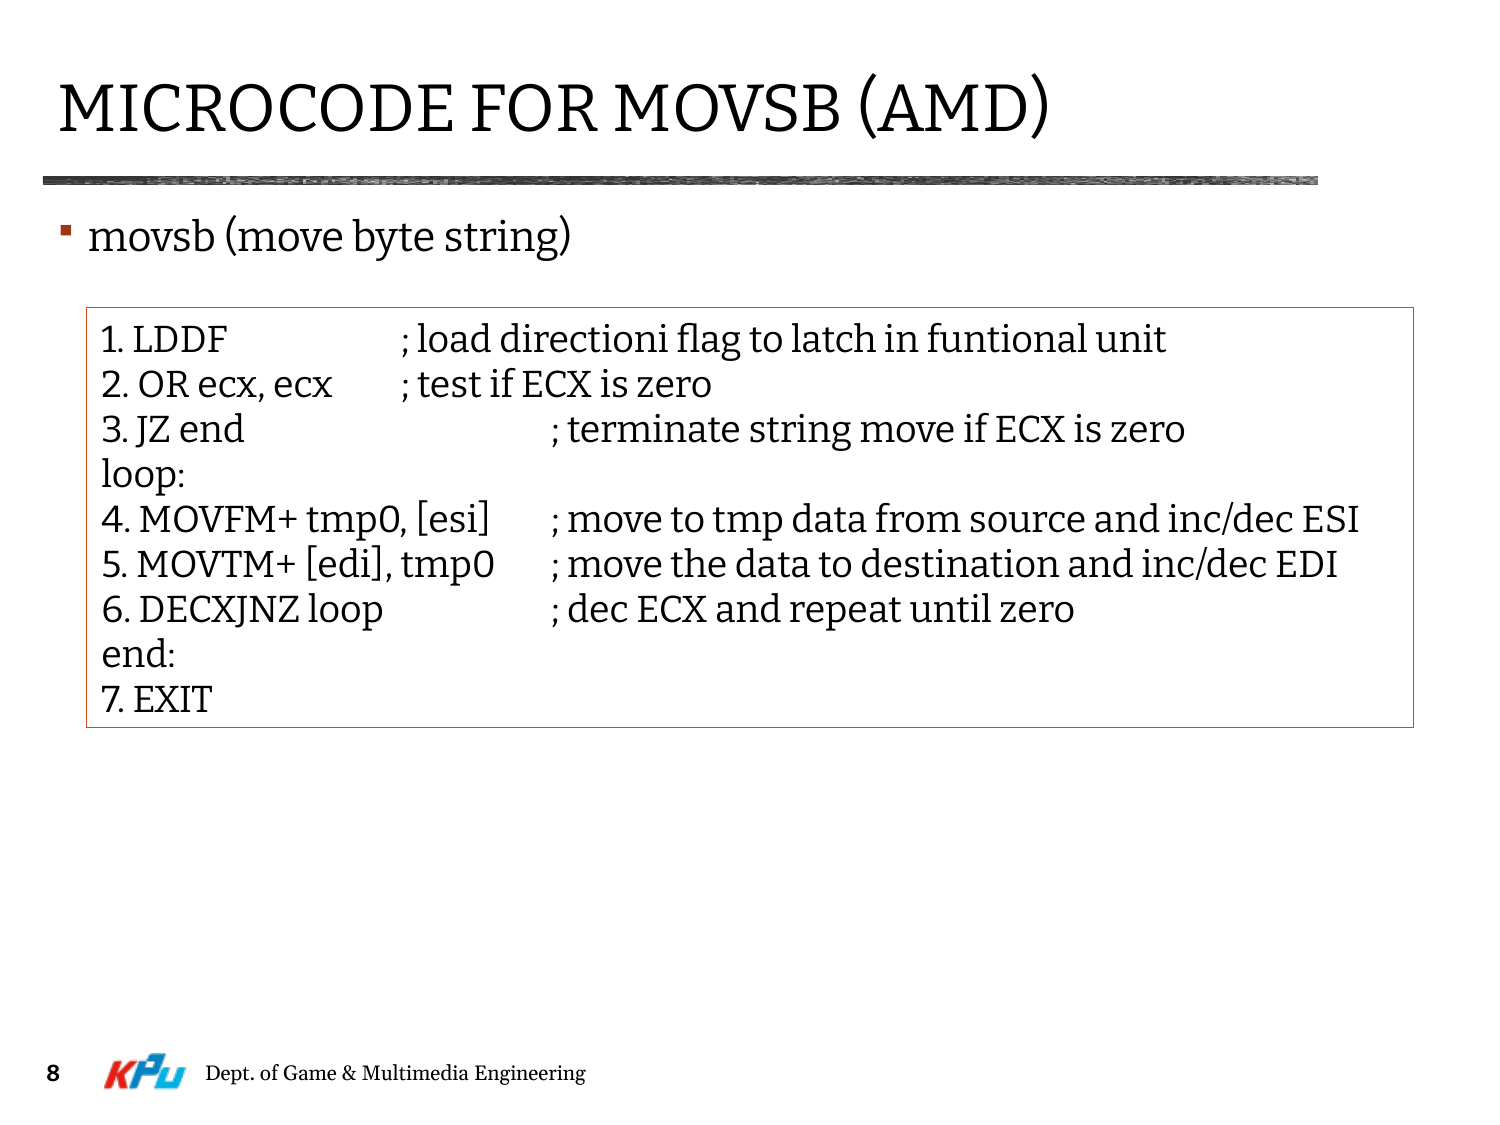

# microcode for movsb (AMD)
movsb (move byte string)

1. LDDF 		; load directioni flag to latch in funtional unit
2. OR ecx, ecx 	; test if ECX is zero
3. JZ end 		; terminate string move if ECX is zero
loop:
4. MOVFM+ tmp0, [esi] 	; move to tmp data from source and inc/dec ESI
5. MOVTM+ [edi], tmp0 	; move the data to destination and inc/dec EDI
6. DECXJNZ loop 		; dec ECX and repeat until zero
end:
7. EXIT
8
Dept. of Game & Multimedia Engineering